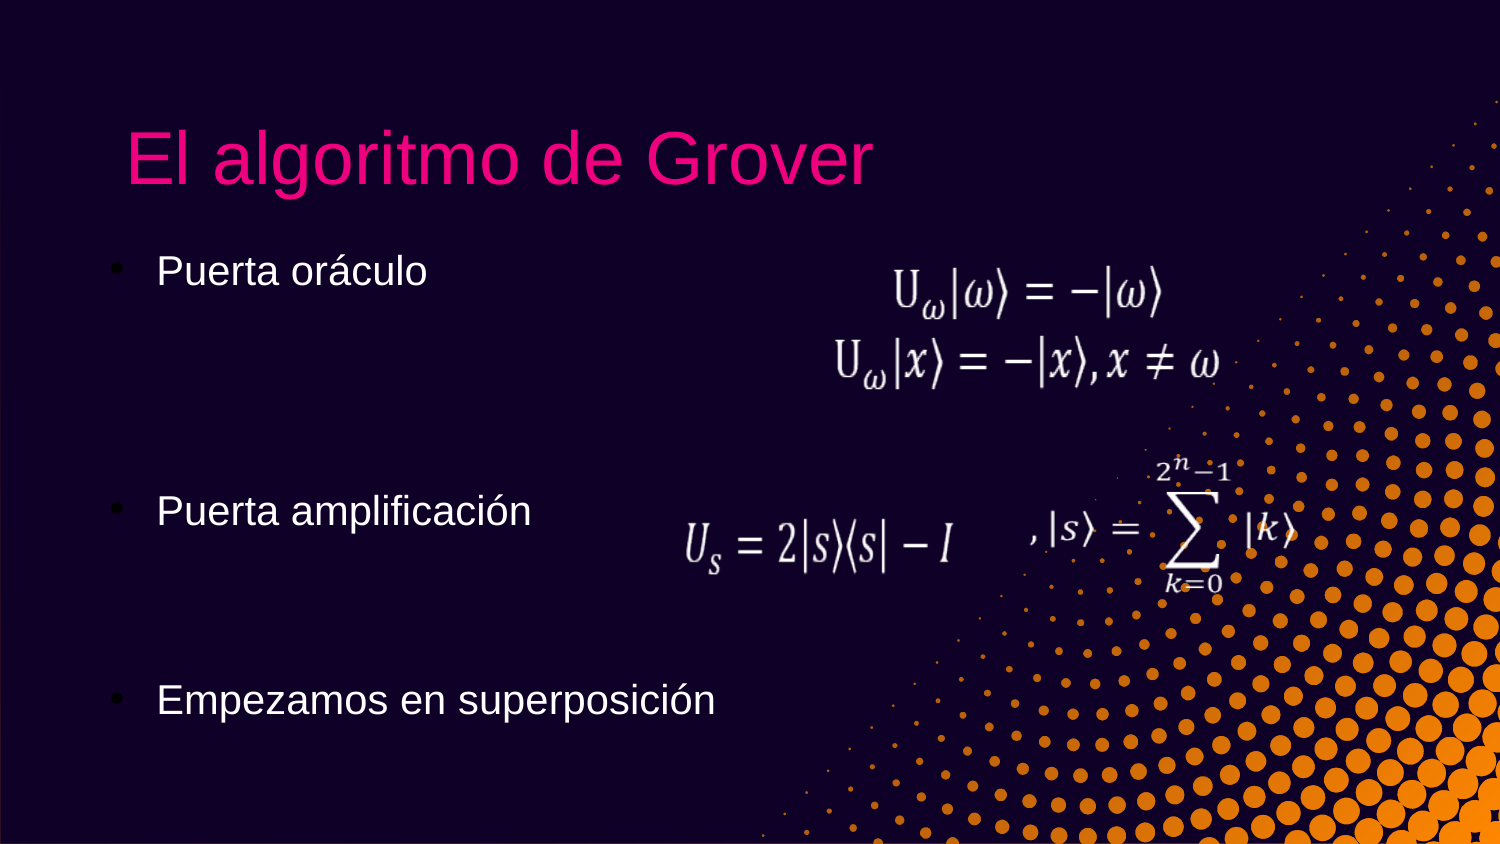

# El algoritmo de Grover
Puerta oráculo

Puerta amplificación

Empezamos en superposición